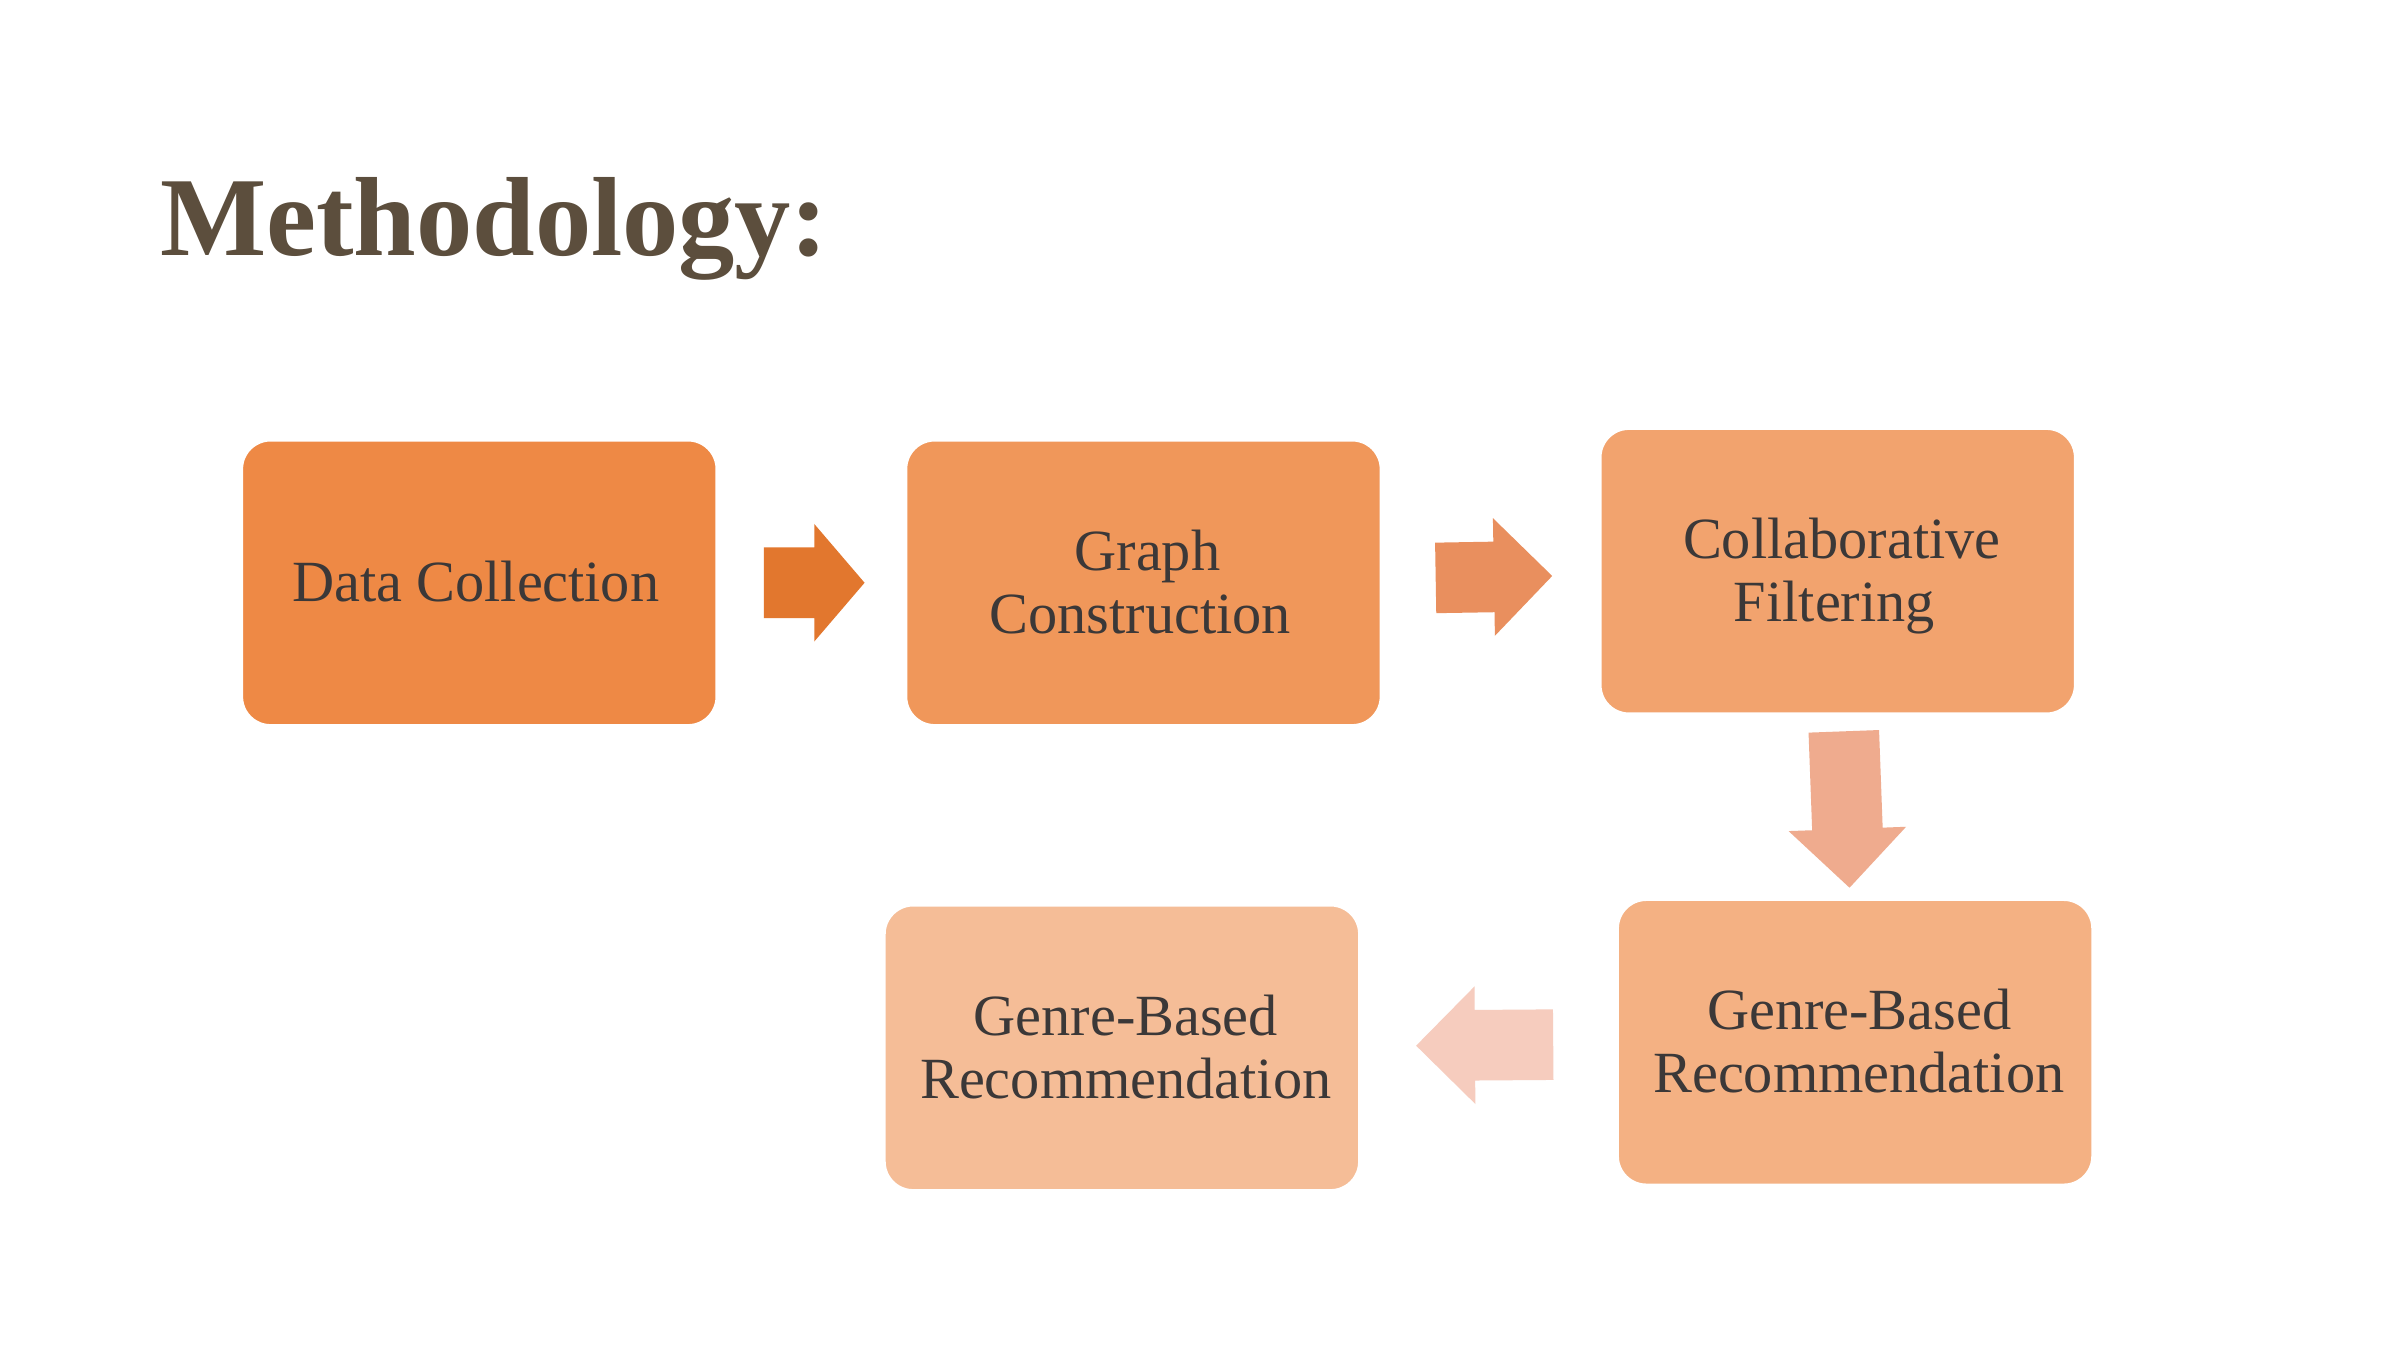

Data Collection

Graph Construction

Collaborative Filtering

Genre-Based Recommendation

Genre-Based Recommendation
Methodology: